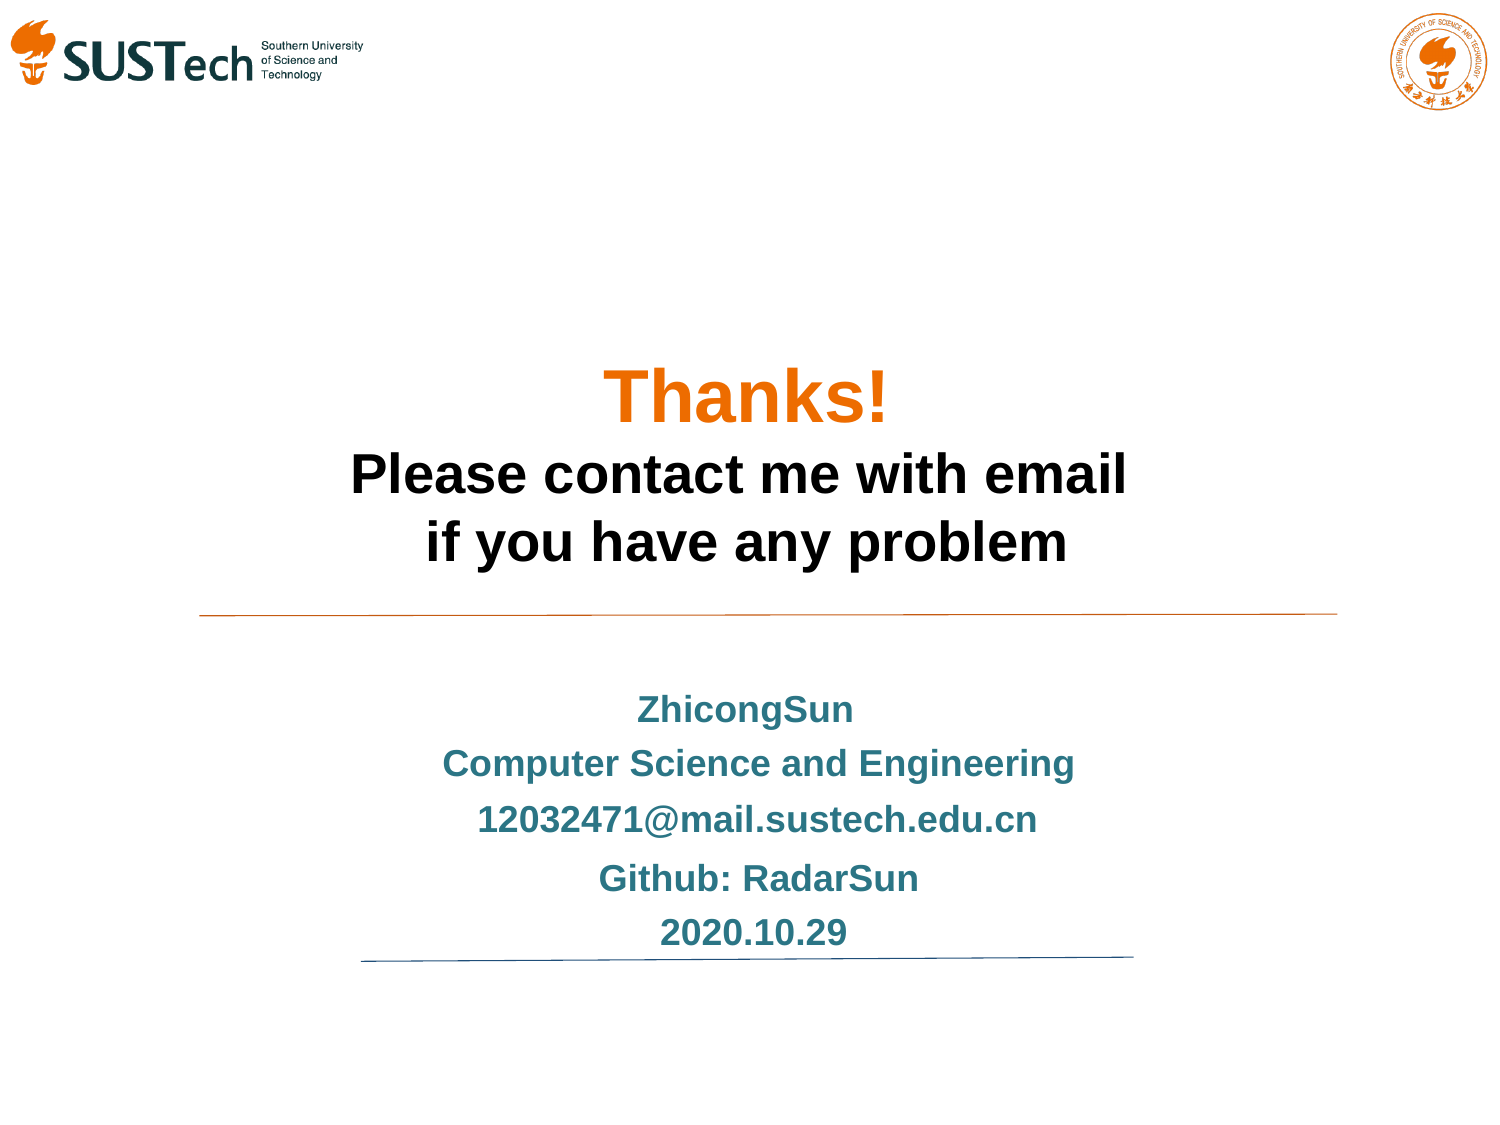

Thanks!
Please contact me with email
if you have any problem

ZhicongSun
Computer Science and Engineering
12032471@mail.sustech.edu.cn
Github: RadarSun
 2020.10.29